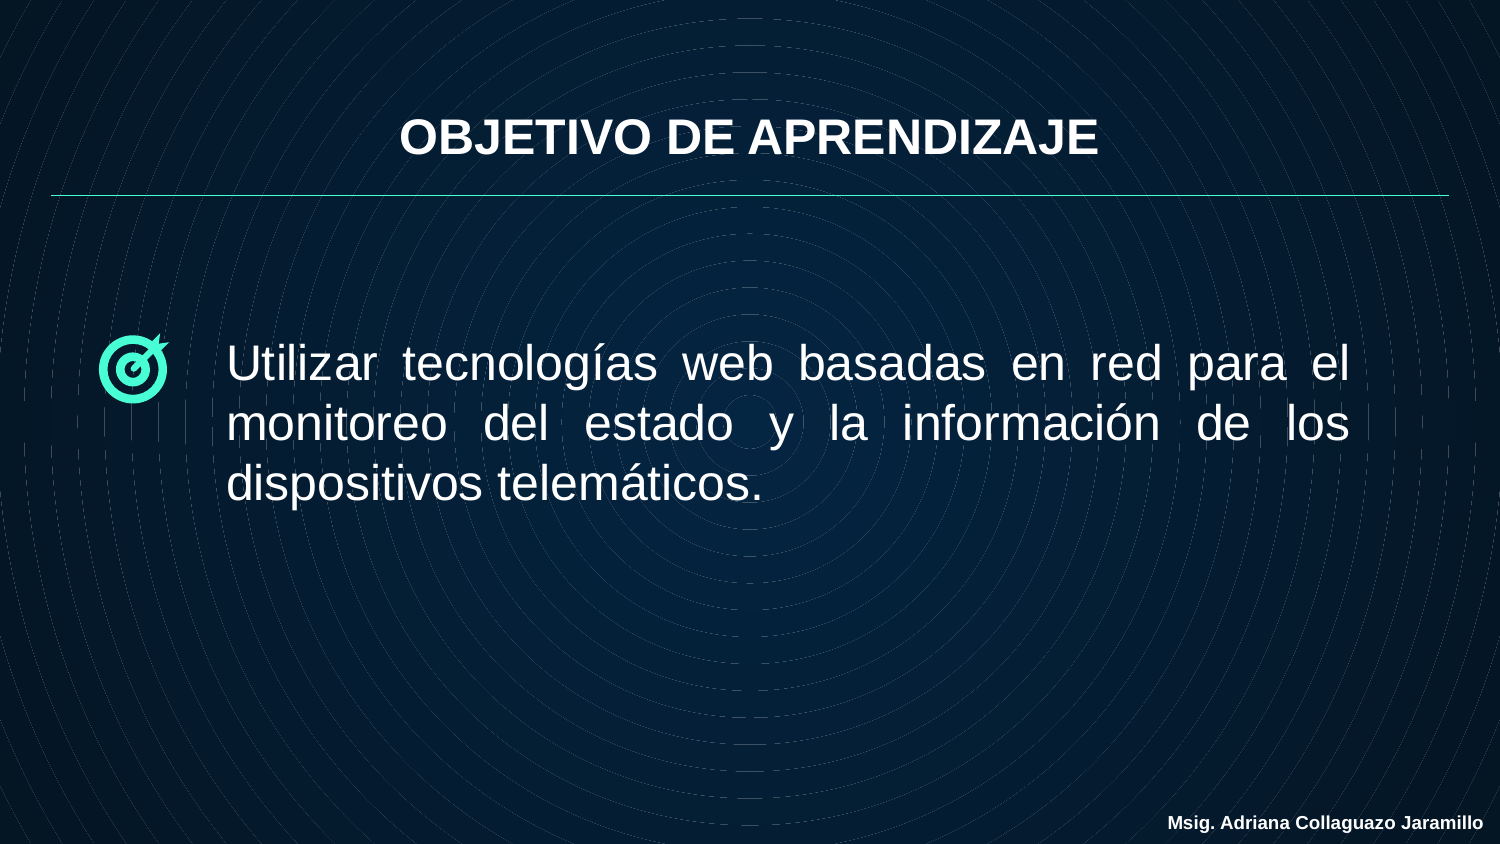

# OBJETIVO DE APRENDIZAJE
Utilizar tecnologías web basadas en red para el monitoreo del estado y la información de los dispositivos telemáticos.

Msig. Adriana Collaguazo Jaramillo